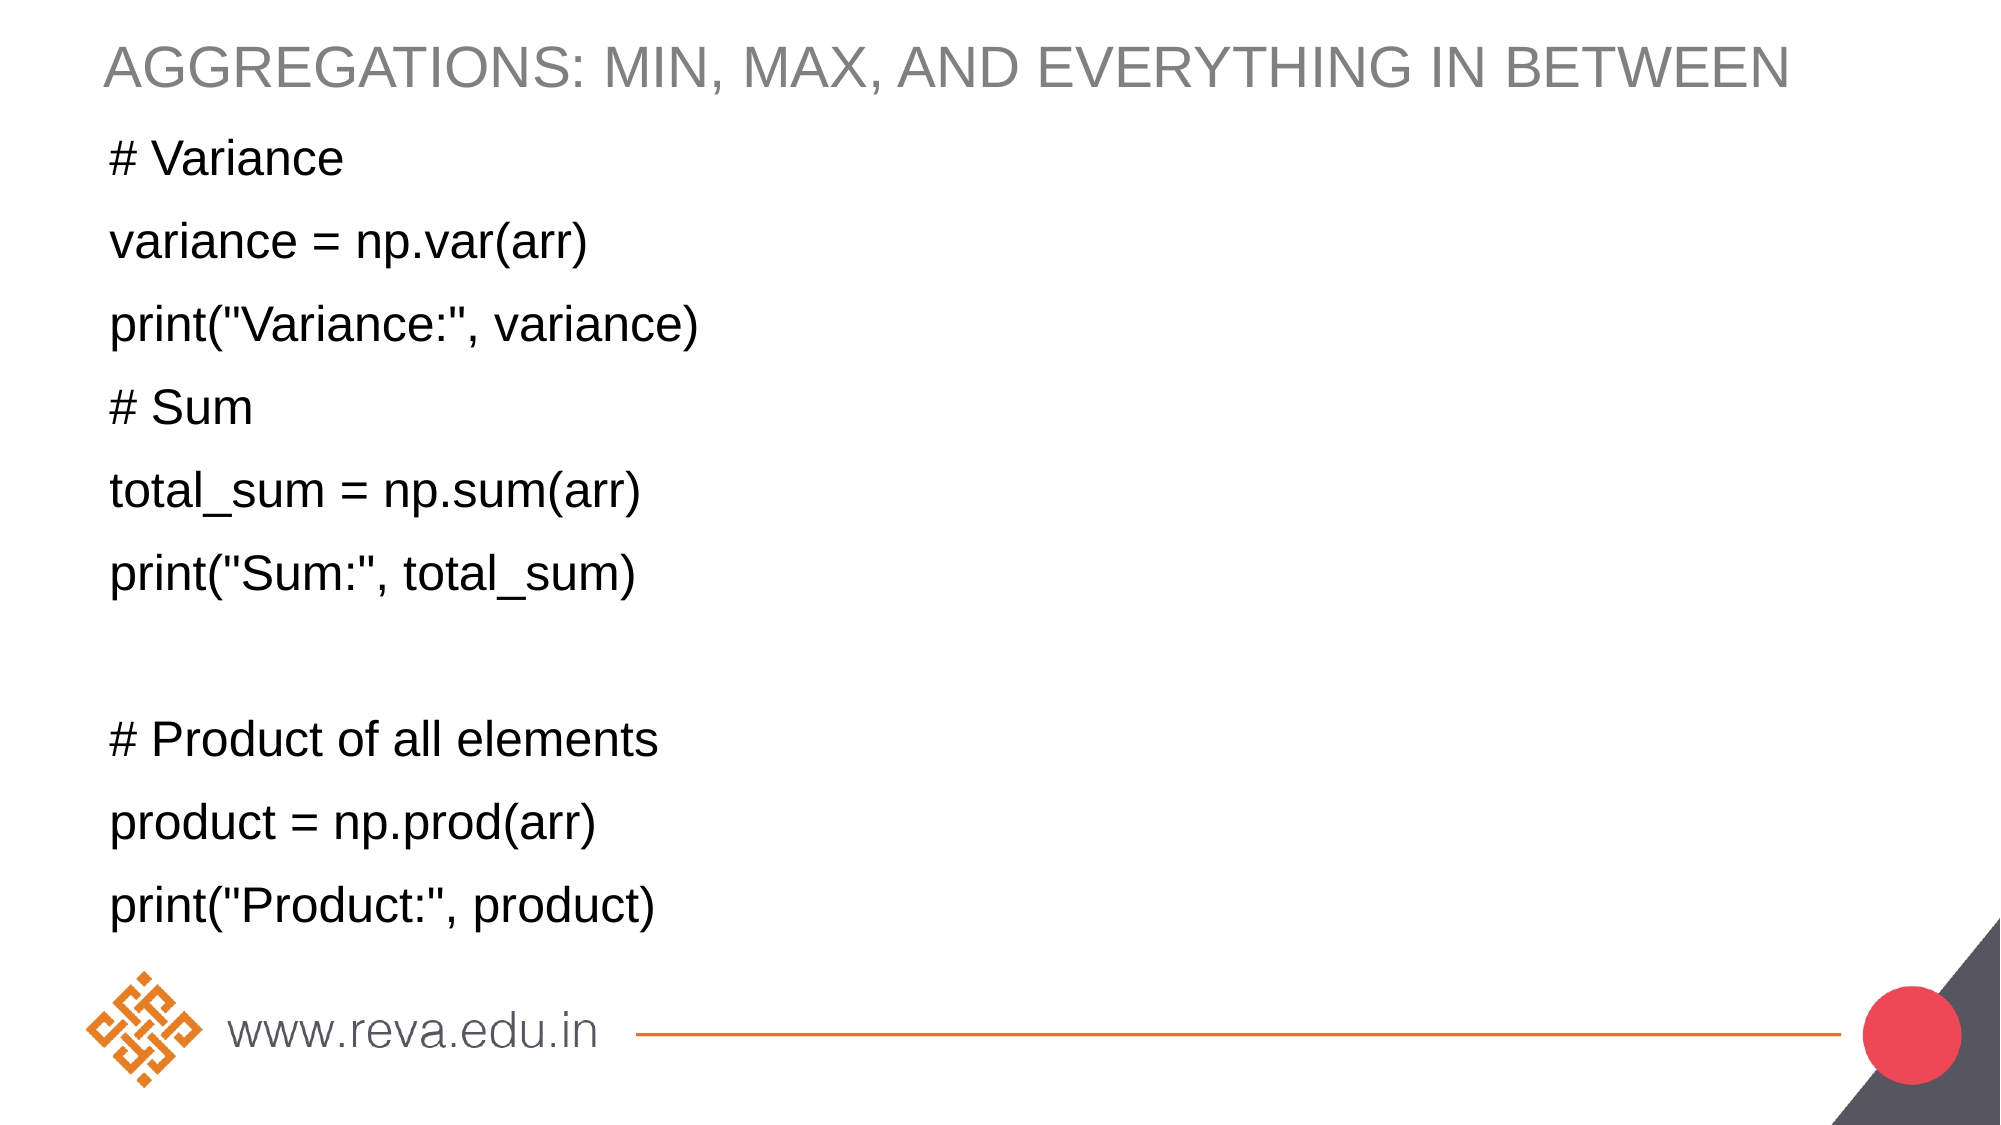

# Aggregations: Min, Max, and Everything in Between
# Variance
variance = np.var(arr)
print("Variance:", variance)
# Sum
total_sum = np.sum(arr)
print("Sum:", total_sum)

# Product of all elements
product = np.prod(arr)
print("Product:", product)